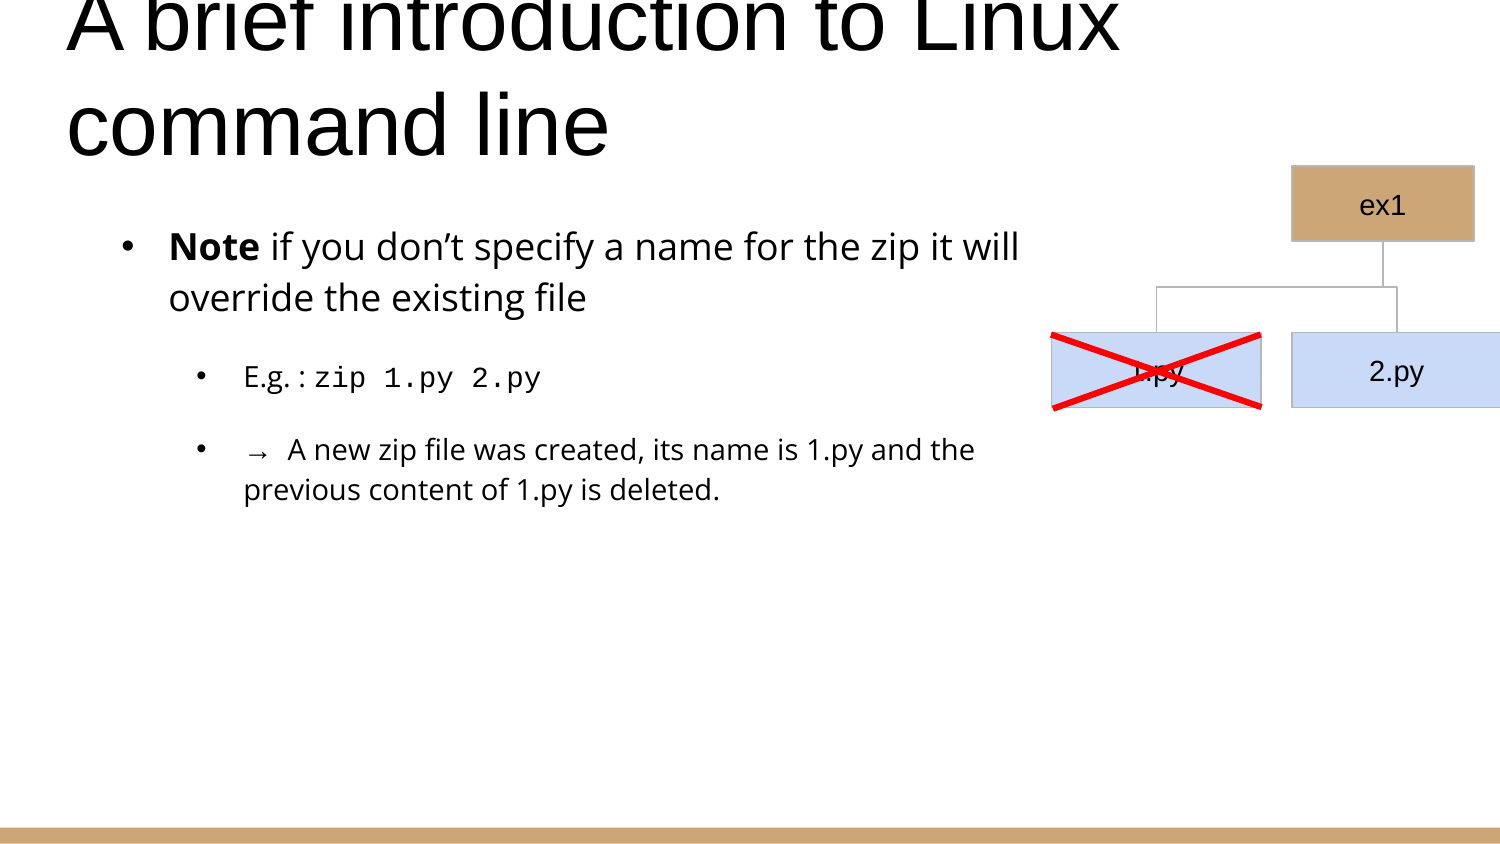

# A brief introduction to Linux command line
ex1
Note if you don’t specify a name for the zip it will override the existing file
E.g. : zip 1.py 2.py
→  A new zip file was created, its name is 1.py and the previous content of 1.py is deleted.
Instead, remember to specify a name for the zip :
zip my_zip.zip 1.py 2.py
1.py
2.py

ex1
my_zip.zip
1.py
2.py